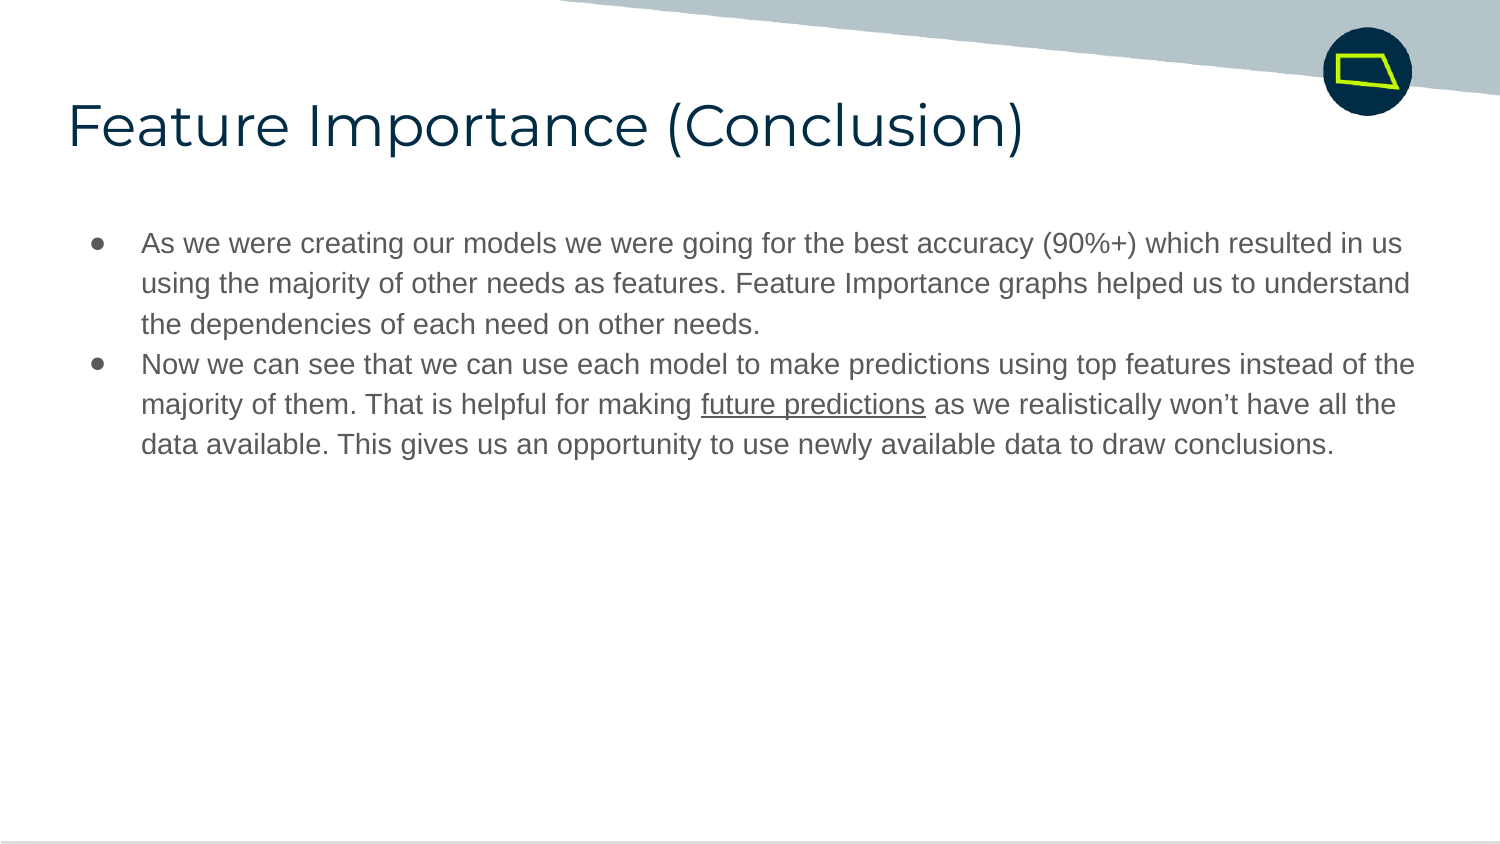

Feature Importance (Conclusion)
As we were creating our models we were going for the best accuracy (90%+) which resulted in us using the majority of other needs as features. Feature Importance graphs helped us to understand the dependencies of each need on other needs.
Now we can see that we can use each model to make predictions using top features instead of the majority of them. That is helpful for making future predictions as we realistically won’t have all the data available. This gives us an opportunity to use newly available data to draw conclusions.